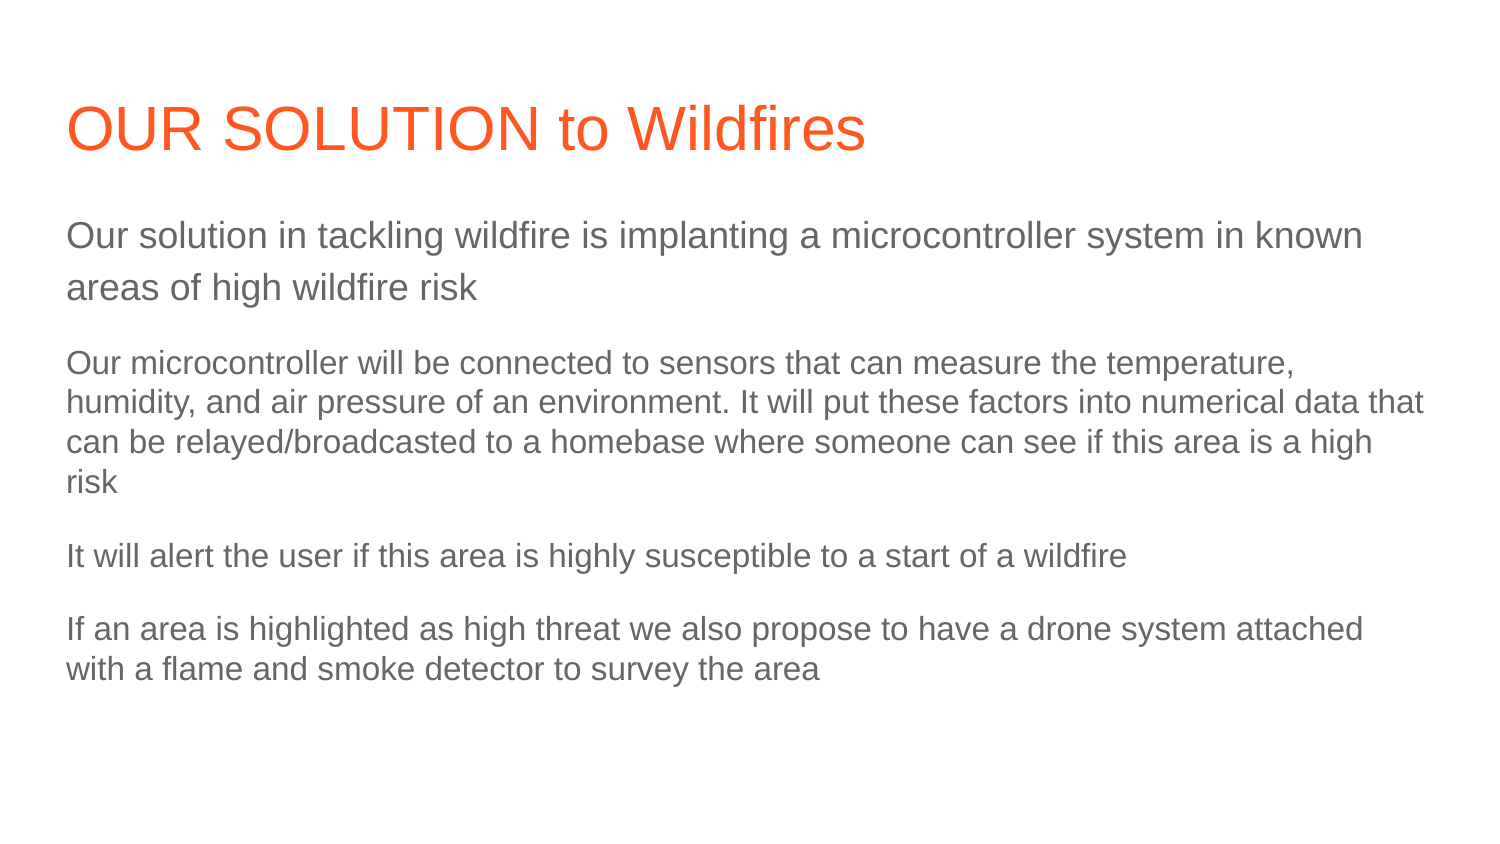

# OUR SOLUTION to Wildfires
Our solution in tackling wildfire is implanting a microcontroller system in known areas of high wildfire risk
Our microcontroller will be connected to sensors that can measure the temperature, humidity, and air pressure of an environment. It will put these factors into numerical data that can be relayed/broadcasted to a homebase where someone can see if this area is a high risk
It will alert the user if this area is highly susceptible to a start of a wildfire
If an area is highlighted as high threat we also propose to have a drone system attached with a flame and smoke detector to survey the area